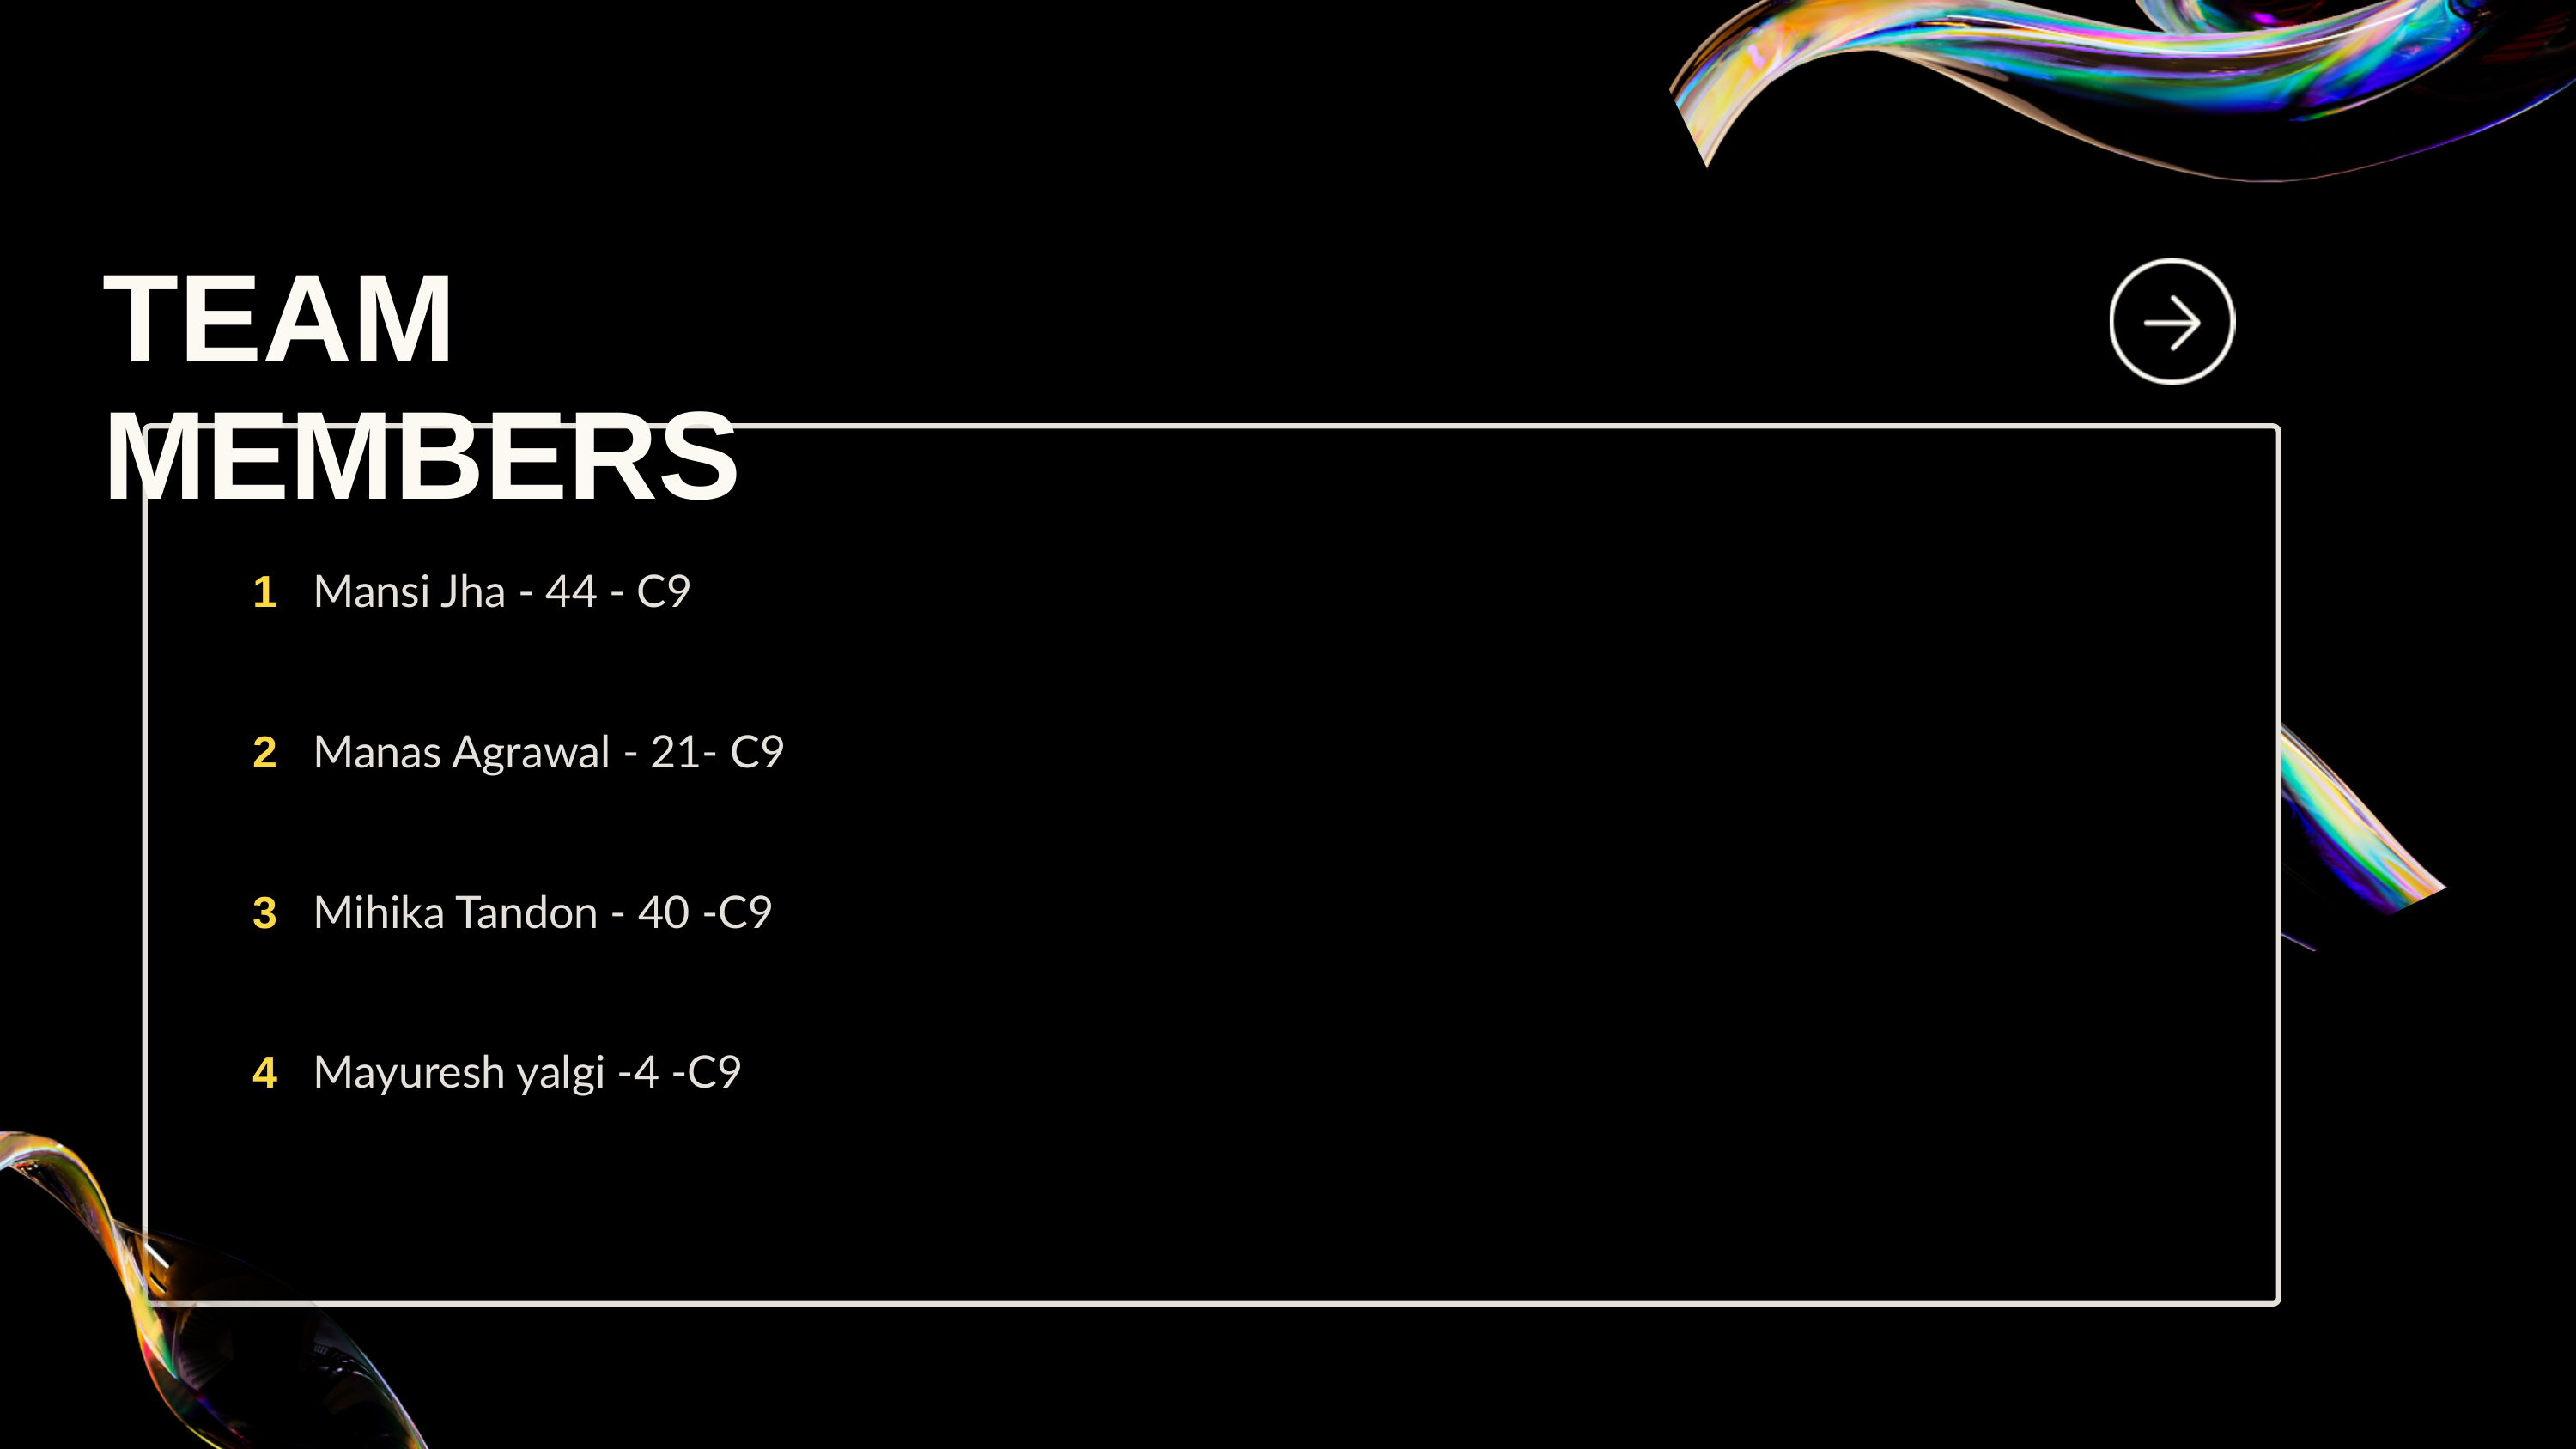

TEAM MEMBERS

1
Mansi Jha - 44 - C9
2
Manas Agrawal - 21- C9
3
Mihika Tandon - 40 -C9
4
Mayuresh yalgi -4 -C9